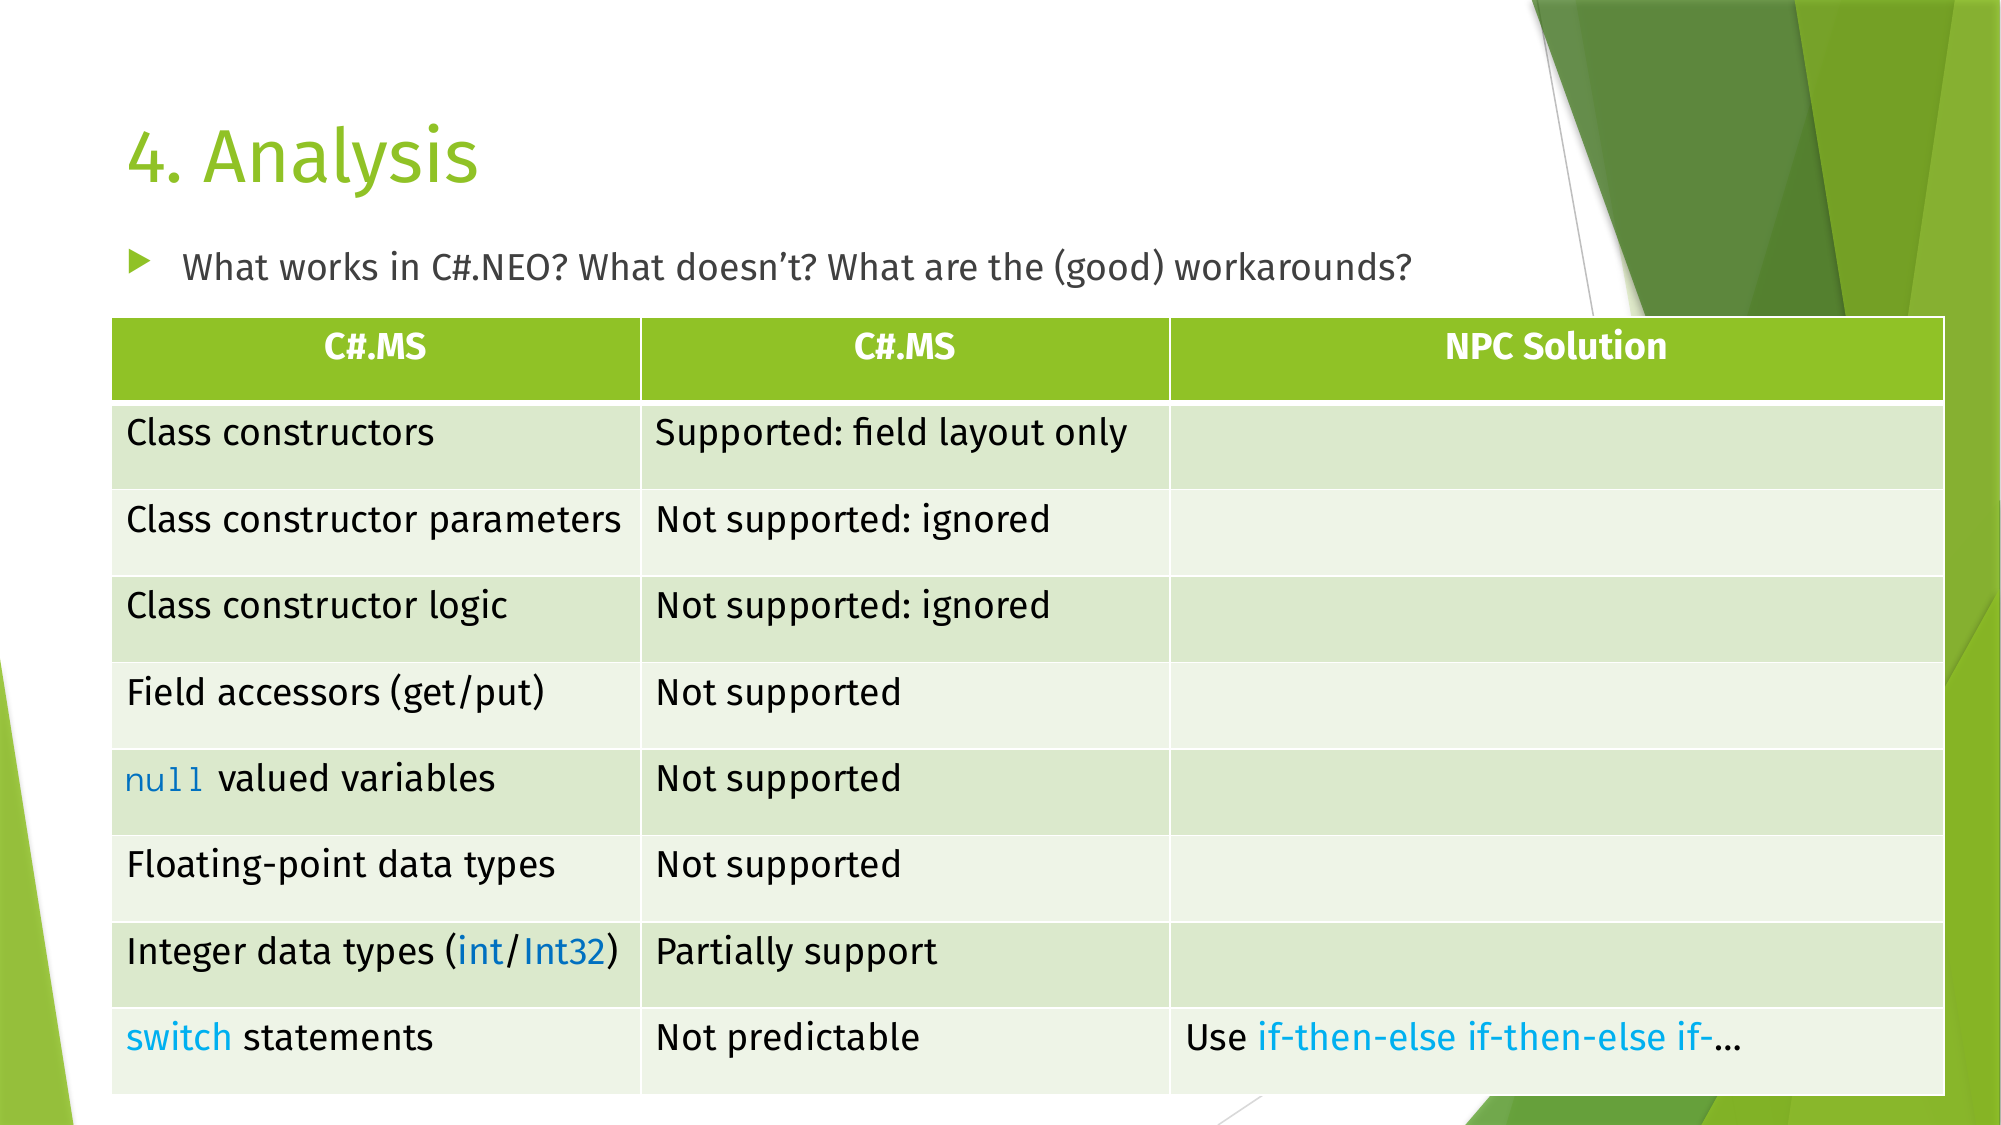

# 4. Analysis
What works in C#.NEO? What doesn’t? What are the (good) workarounds?

| C#.MS | C#.MS | NPC Solution |
| --- | --- | --- |
| Class constructors | Supported: field layout only |  |
| Class constructor parameters | Not supported: ignored |  |
| Class constructor logic | Not supported: ignored |  |
| Field accessors (get/put) | Not supported |  |
| null valued variables | Not supported |  |
| Floating-point data types | Not supported |  |
| Integer data types (int/Int32) | Partially support |  |
| switch statements | Not predictable | Use if-then-else if-then-else if-… |